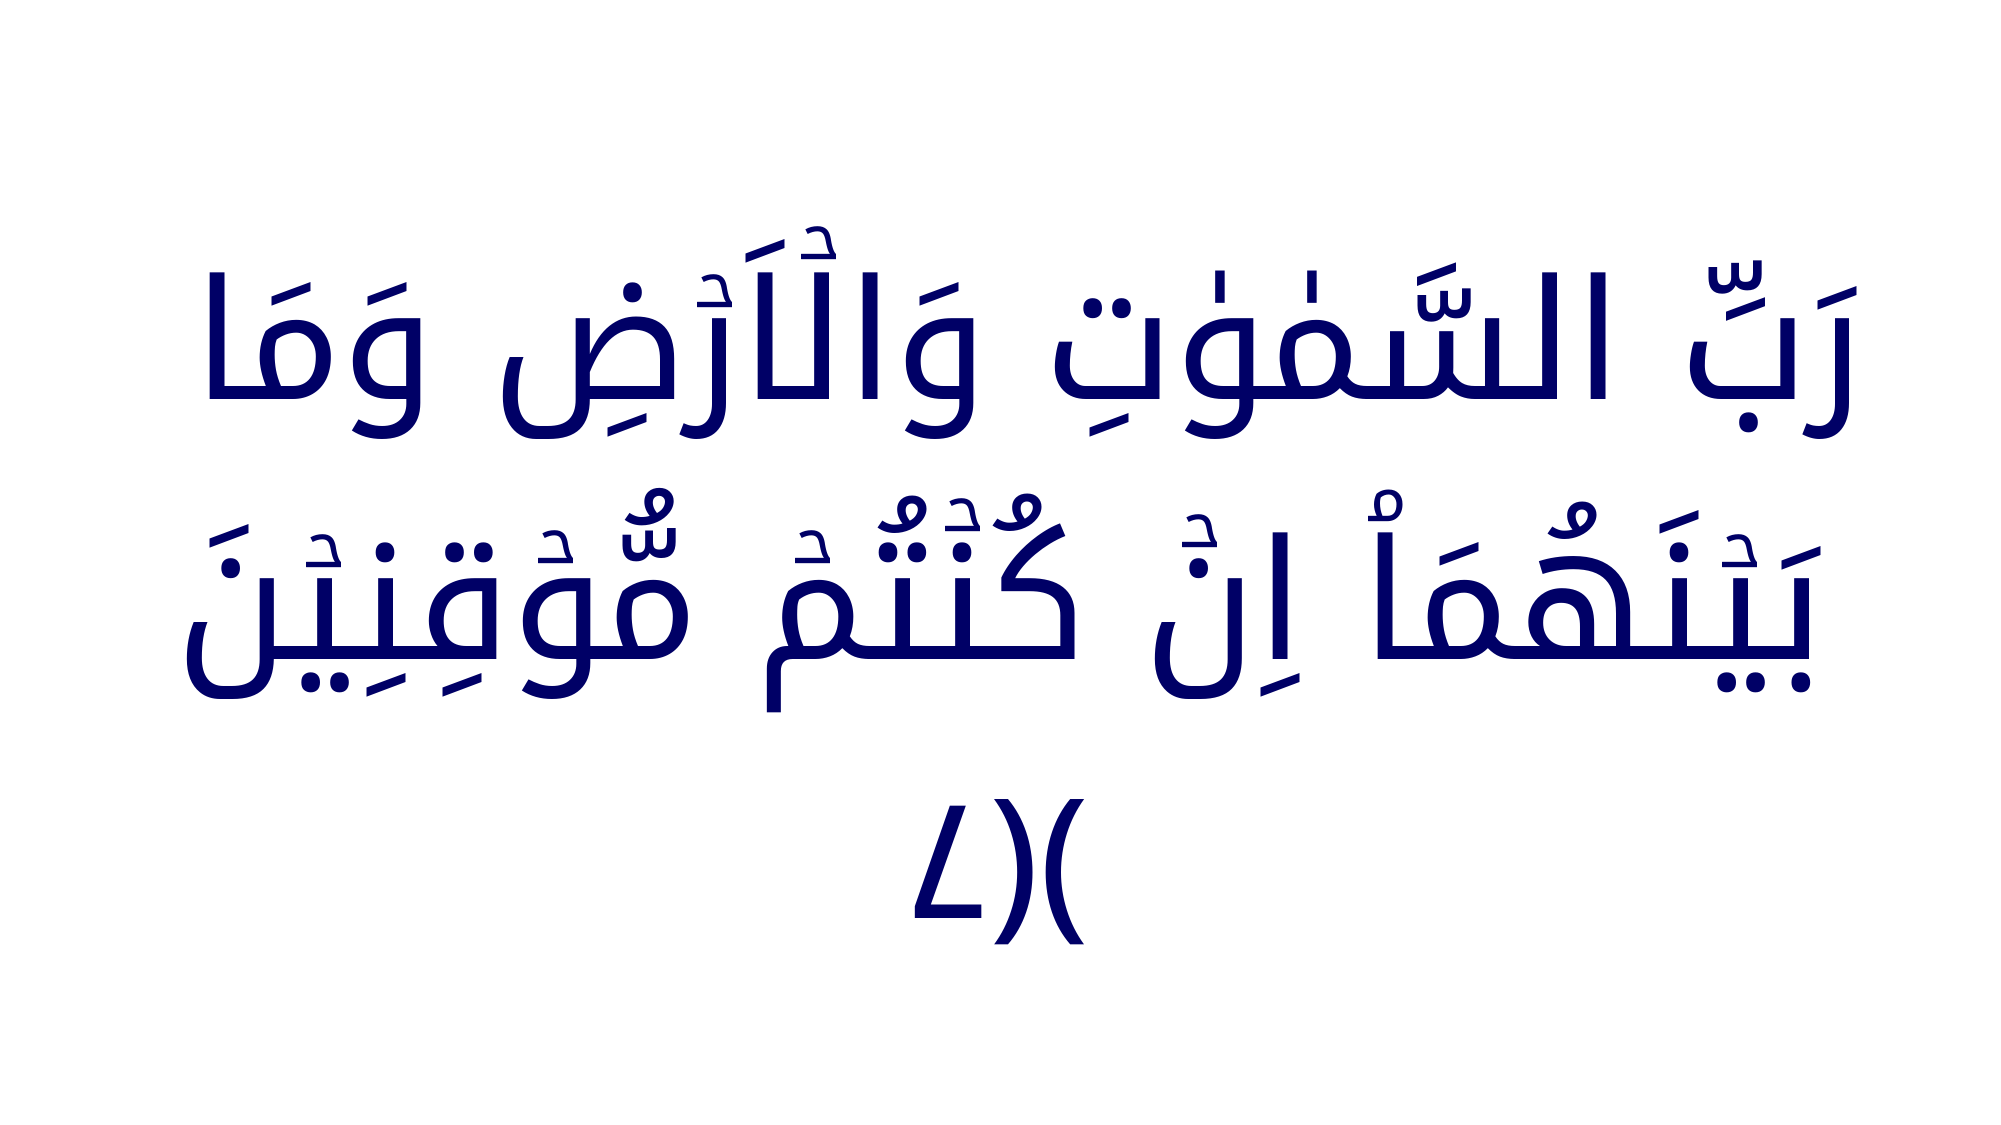

رَبِّ السَّمٰوٰتِ وَالۡاَرۡضِ وَمَا بَيۡنَهُمَا‌ۘ اِنۡ كُنۡتُمۡ مُّوۡقِنِيۡنَ ‏﴿﻿۷﻿﴾